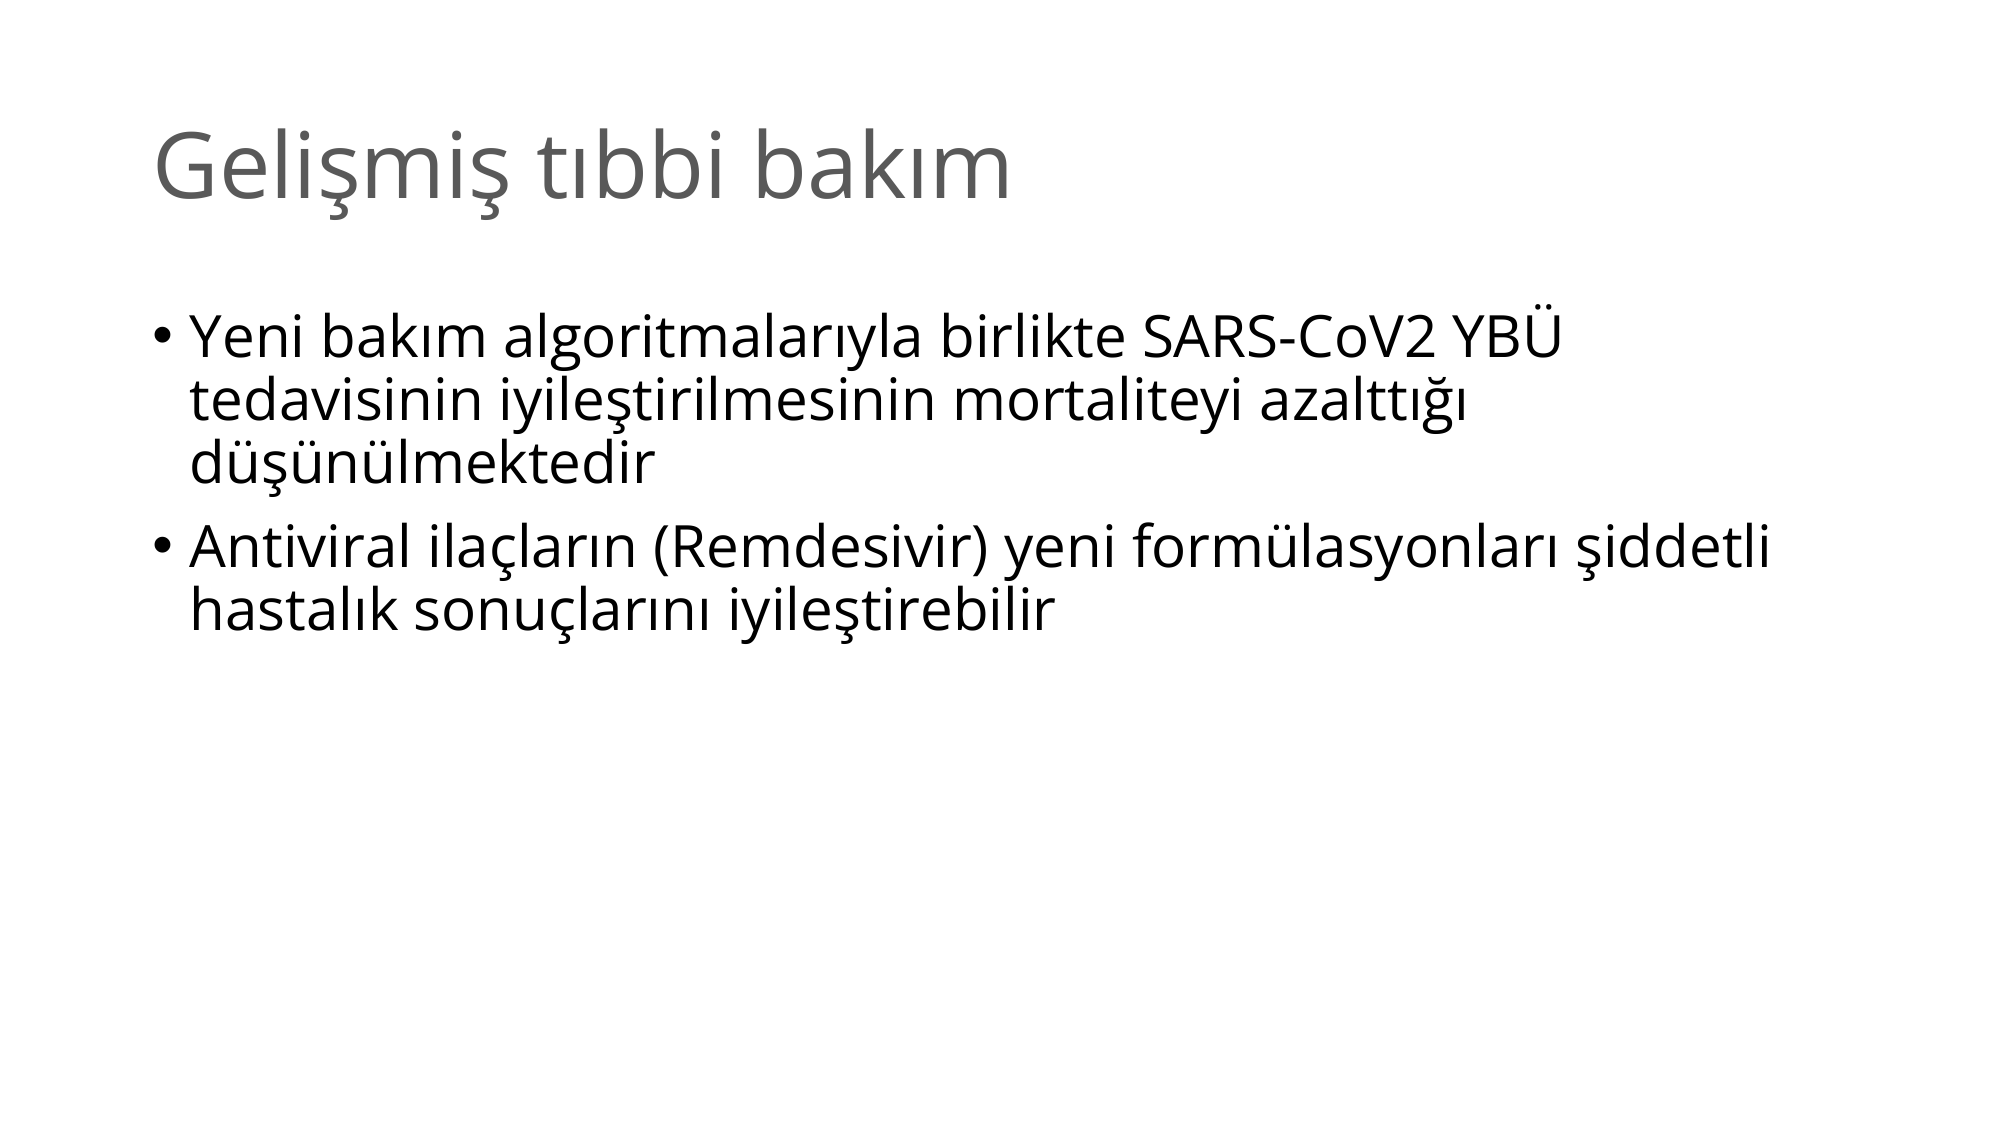

# Gelişmiş tıbbi bakım
Yeni bakım algoritmalarıyla birlikte SARS-CoV2 YBÜ tedavisinin iyileştirilmesinin mortaliteyi azalttığı düşünülmektedir
Antiviral ilaçların (Remdesivir) yeni formülasyonları şiddetli hastalık sonuçlarını iyileştirebilir